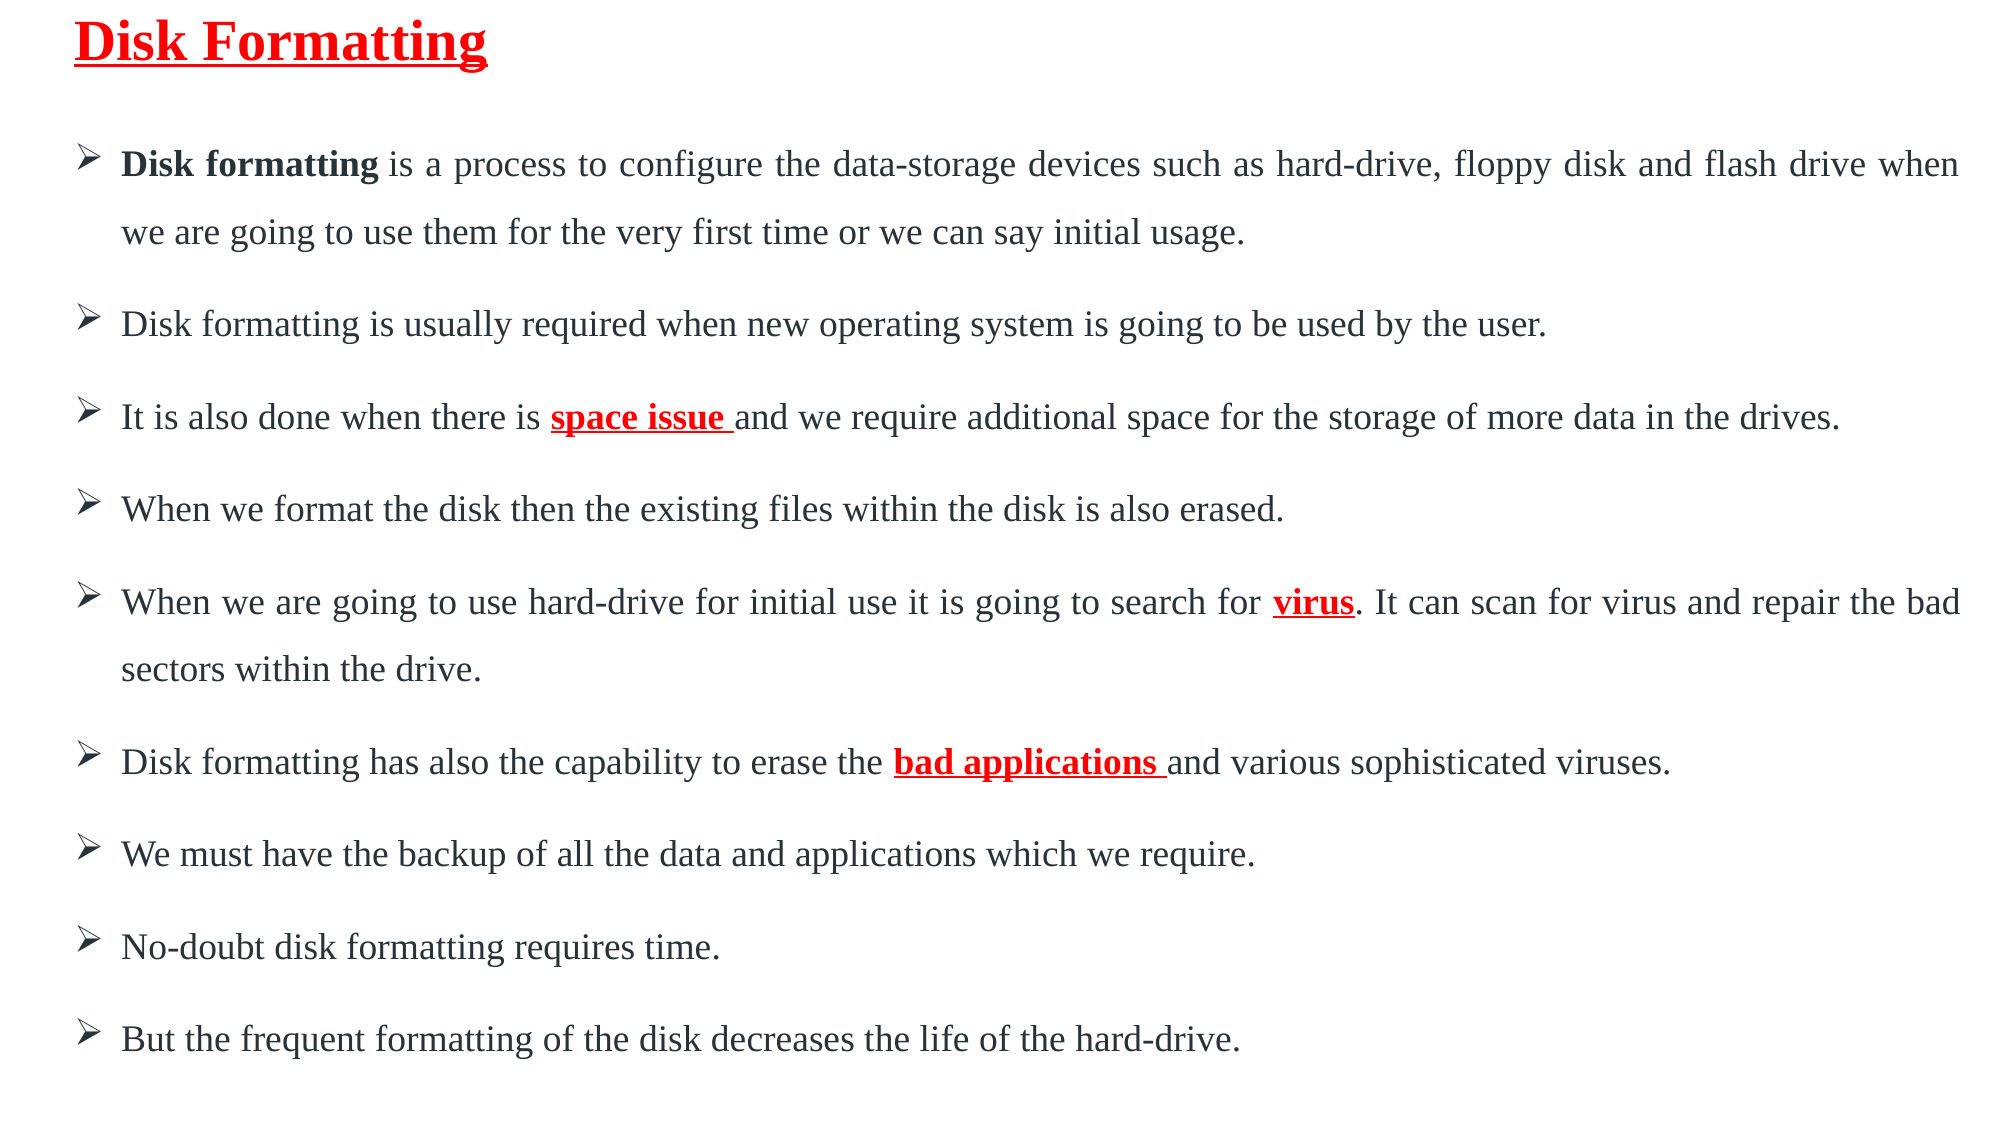

Disk Formatting

Disk formatting is a process to configure the data-storage devices such as hard-drive, floppy disk and flash drive when we are going to use them for the very first time or we can say initial usage.
Disk formatting is usually required when new operating system is going to be used by the user.
It is also done when there is space issue and we require additional space for the storage of more data in the drives.
When we format the disk then the existing files within the disk is also erased.
When we are going to use hard-drive for initial use it is going to search for virus. It can scan for virus and repair the bad sectors within the drive.
Disk formatting has also the capability to erase the bad applications and various sophisticated viruses.
We must have the backup of all the data and applications which we require.
No-doubt disk formatting requires time.
But the frequent formatting of the disk decreases the life of the hard-drive.